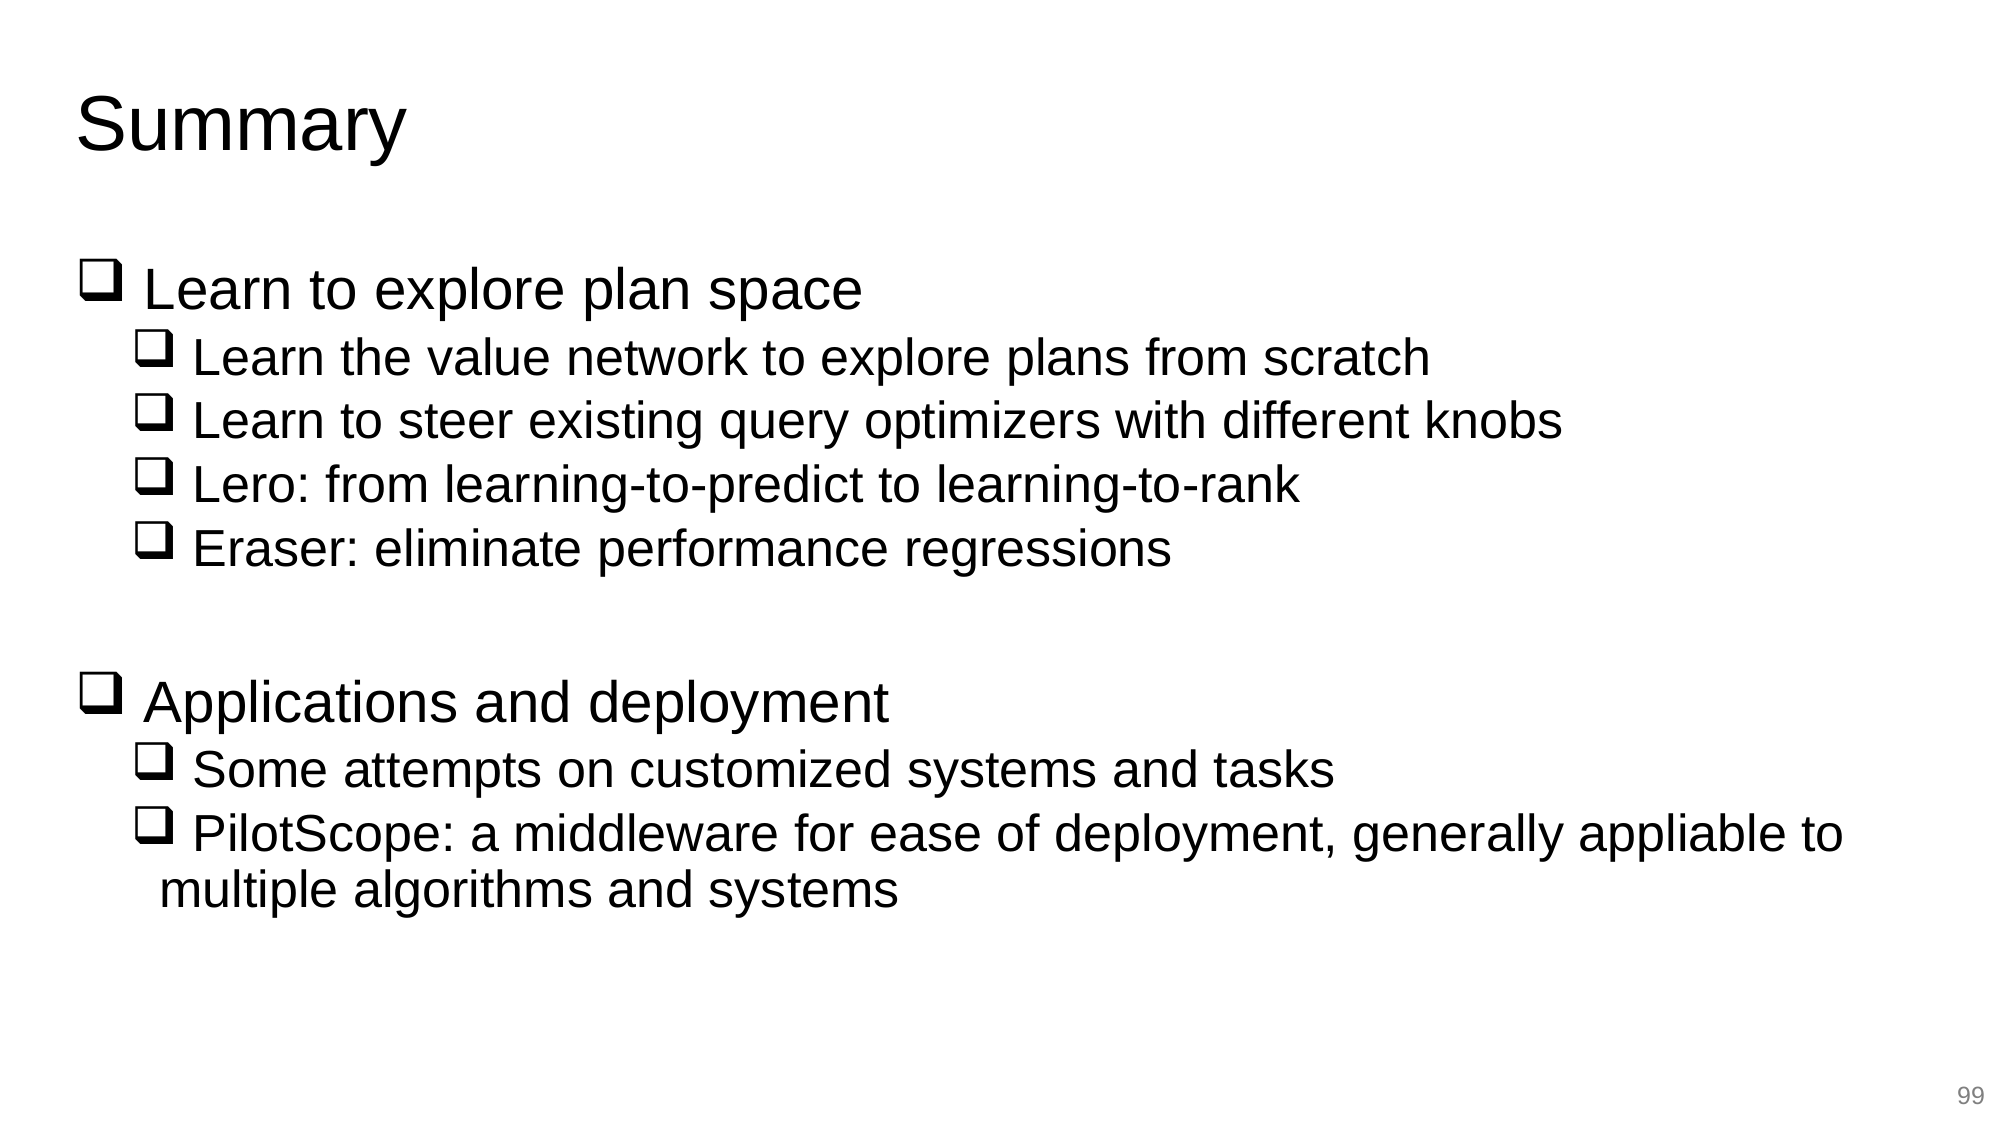

Summary
 Learn to explore plan space
 Learn the value network to explore plans from scratch
 Learn to steer existing query optimizers with different knobs
 Lero: from learning-to-predict to learning-to-rank
 Eraser: eliminate performance regressions

 Applications and deployment
 Some attempts on customized systems and tasks
 PilotScope: a middleware for ease of deployment, generally appliable to multiple algorithms and systems

99